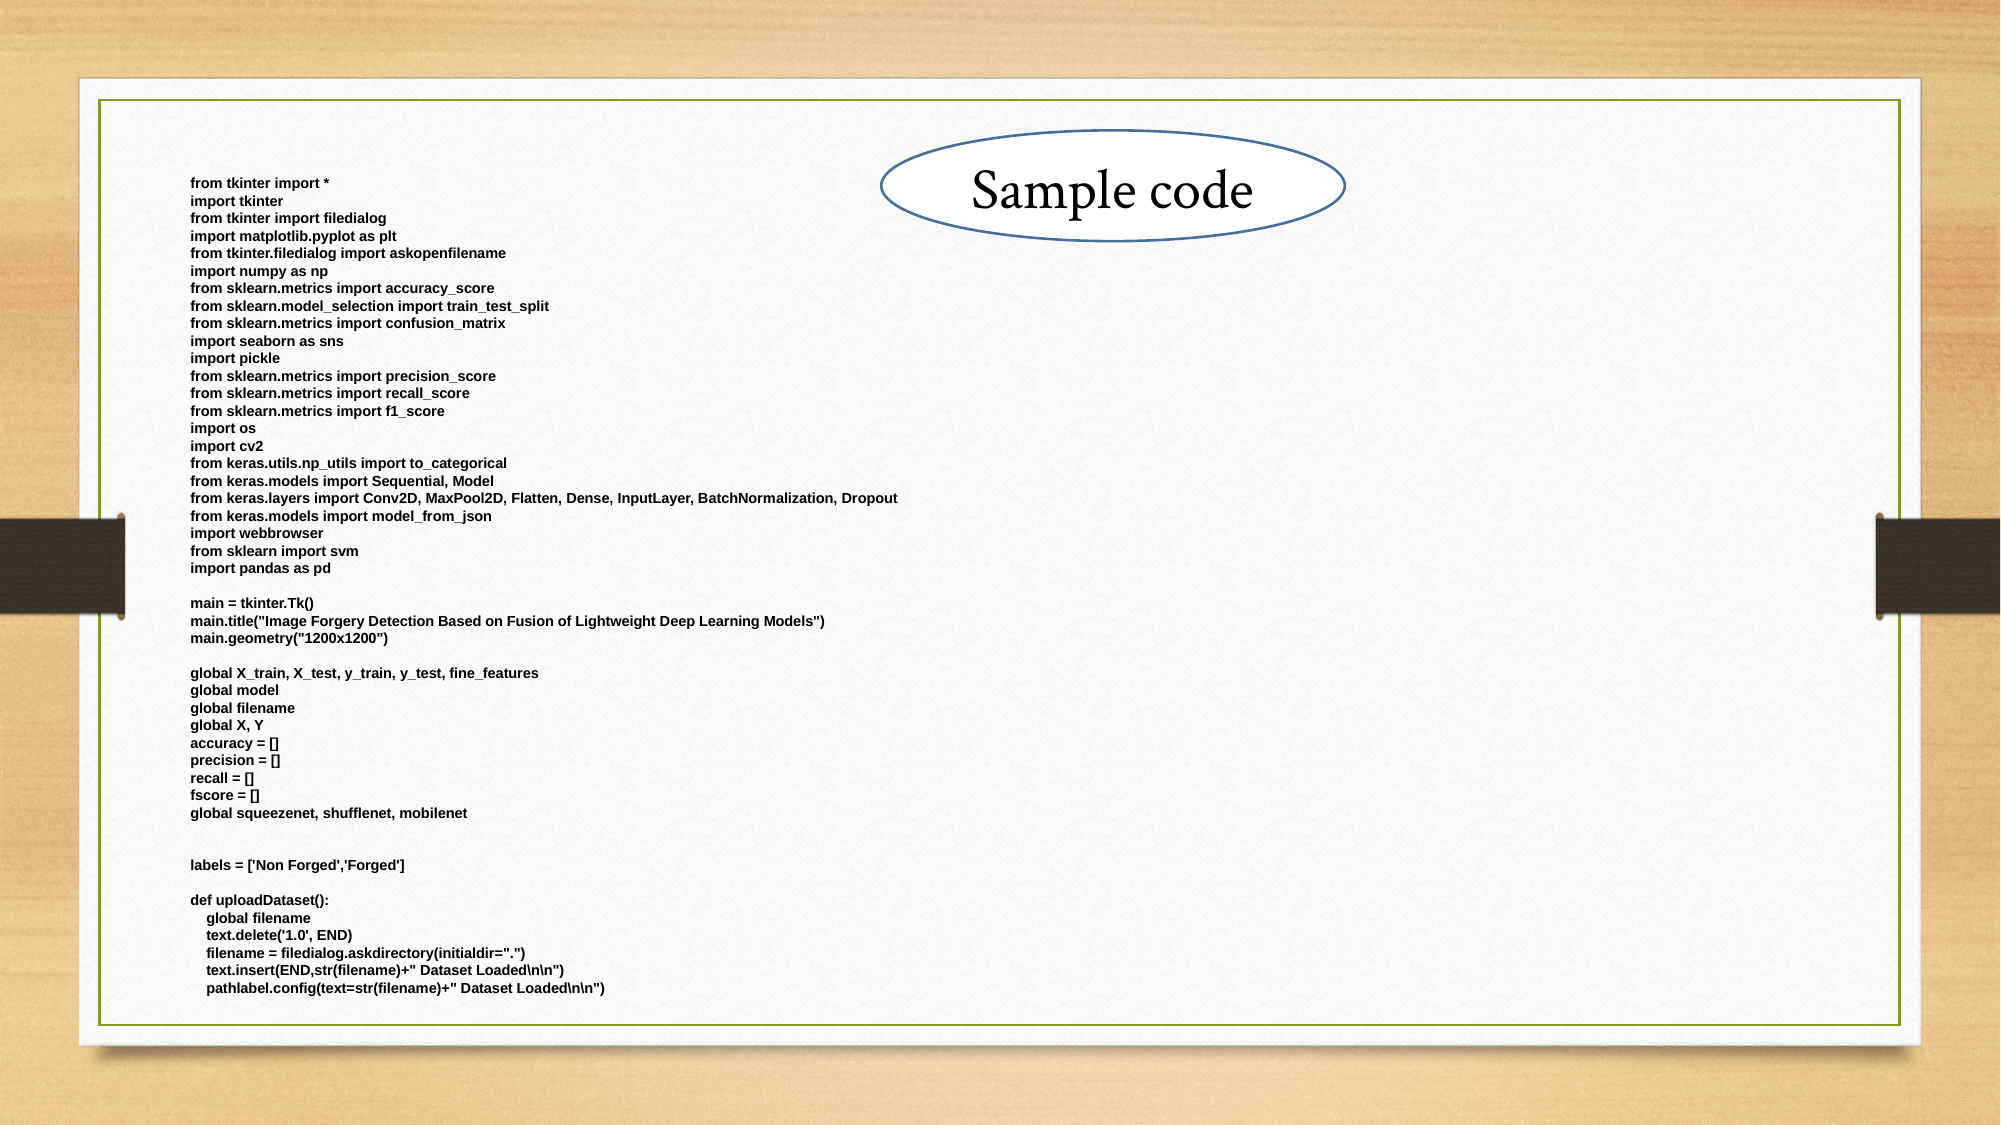

Sample code
from tkinter import *
import tkinter
from tkinter import filedialog
import matplotlib.pyplot as plt
from tkinter.filedialog import askopenfilename
import numpy as np
from sklearn.metrics import accuracy_score
from sklearn.model_selection import train_test_split
from sklearn.metrics import confusion_matrix
import seaborn as sns
import pickle
from sklearn.metrics import precision_score
from sklearn.metrics import recall_score
from sklearn.metrics import f1_score
import os
import cv2
from keras.utils.np_utils import to_categorical
from keras.models import Sequential, Model
from keras.layers import Conv2D, MaxPool2D, Flatten, Dense, InputLayer, BatchNormalization, Dropout
from keras.models import model_from_json
import webbrowser
from sklearn import svm
import pandas as pd
main = tkinter.Tk()
main.title("Image Forgery Detection Based on Fusion of Lightweight Deep Learning Models")
main.geometry("1200x1200")
global X_train, X_test, y_train, y_test, fine_features
global model
global filename
global X, Y
accuracy = []
precision = []
recall = []
fscore = []
global squeezenet, shufflenet, mobilenet
labels = ['Non Forged','Forged']

def uploadDataset():
    global filename
    text.delete('1.0', END)
    filename = filedialog.askdirectory(initialdir=".")
    text.insert(END,str(filename)+" Dataset Loaded\n\n")
    pathlabel.config(text=str(filename)+" Dataset Loaded\n\n")